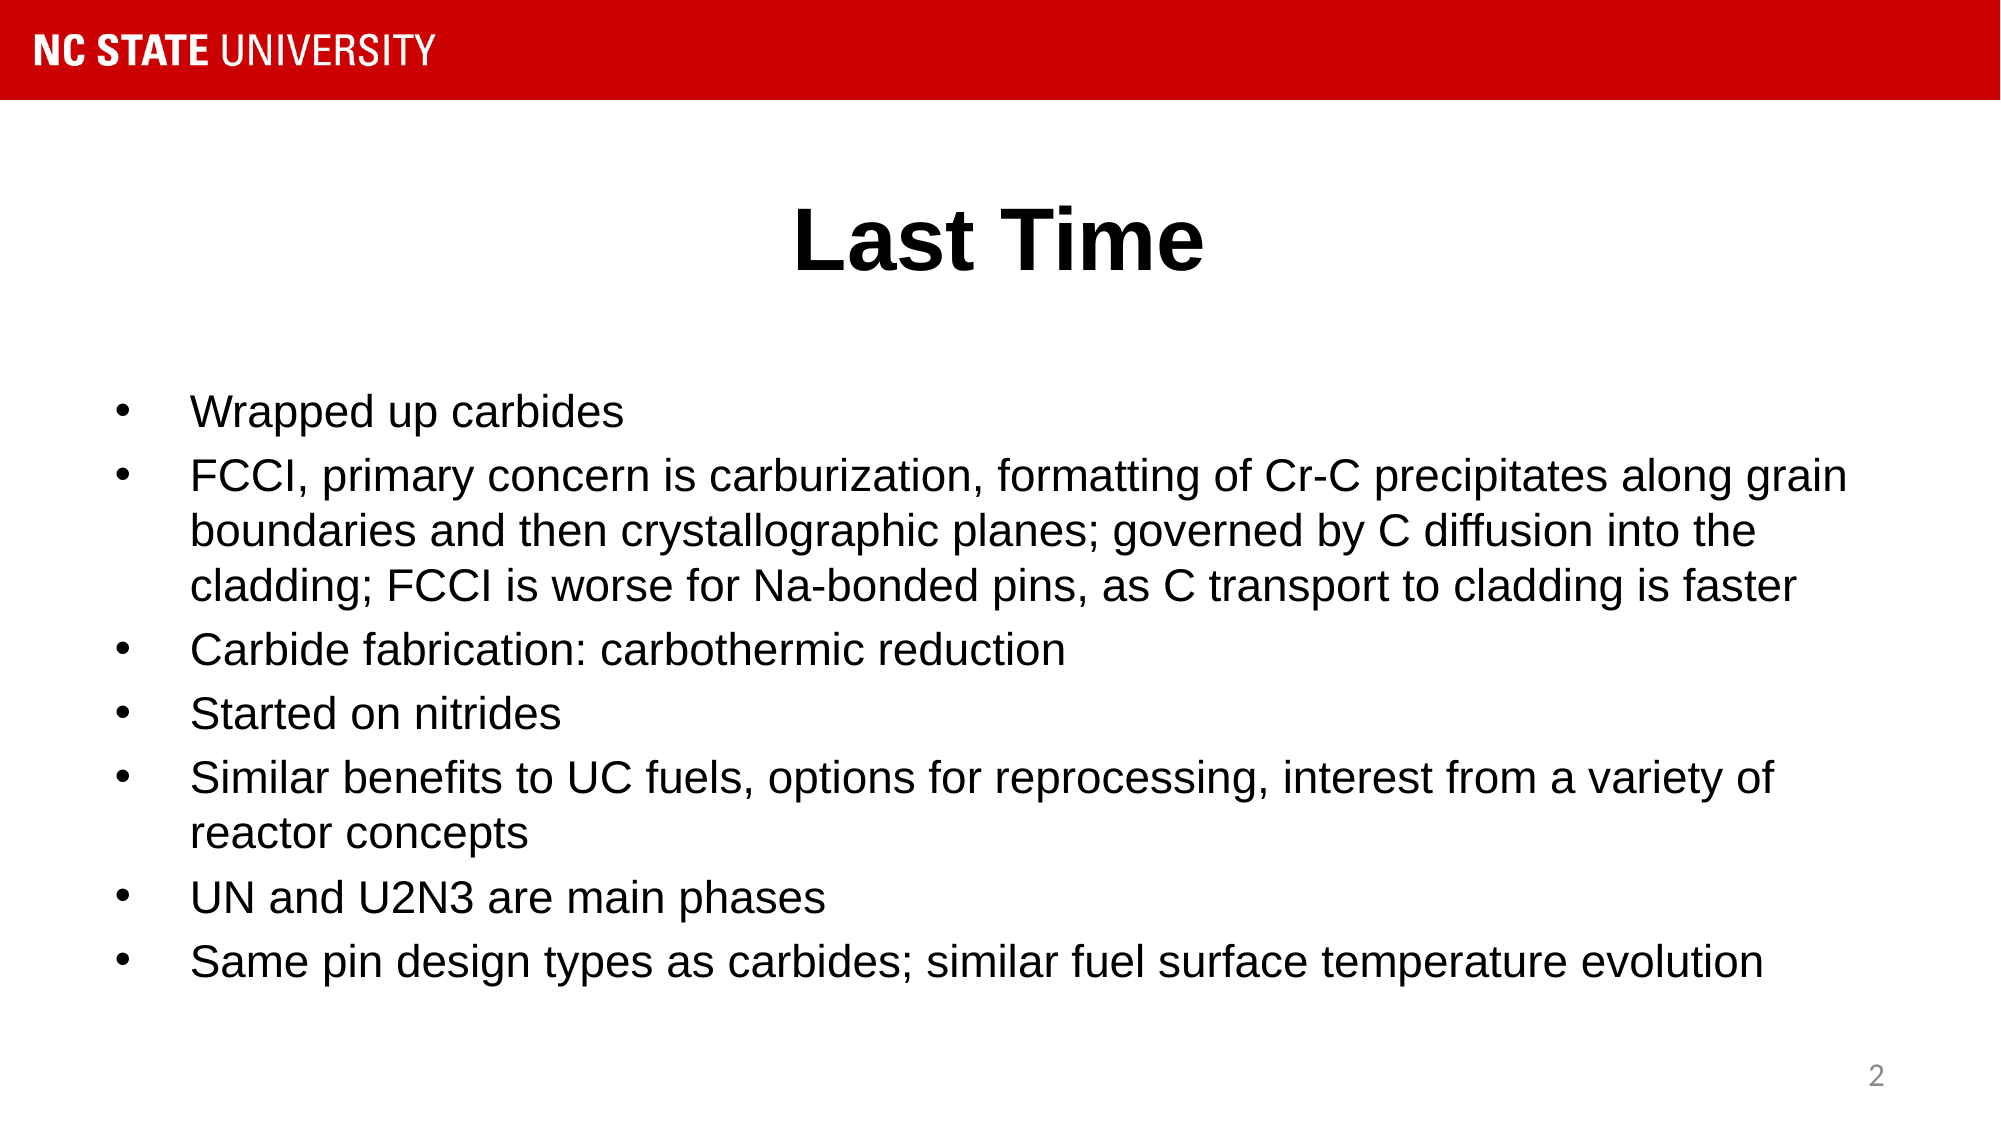

# Last Time
Wrapped up carbides
FCCI, primary concern is carburization, formatting of Cr-C precipitates along grain boundaries and then crystallographic planes; governed by C diffusion into the cladding; FCCI is worse for Na-bonded pins, as C transport to cladding is faster
Carbide fabrication: carbothermic reduction
Started on nitrides
Similar benefits to UC fuels, options for reprocessing, interest from a variety of reactor concepts
UN and U2N3 are main phases
Same pin design types as carbides; similar fuel surface temperature evolution

2